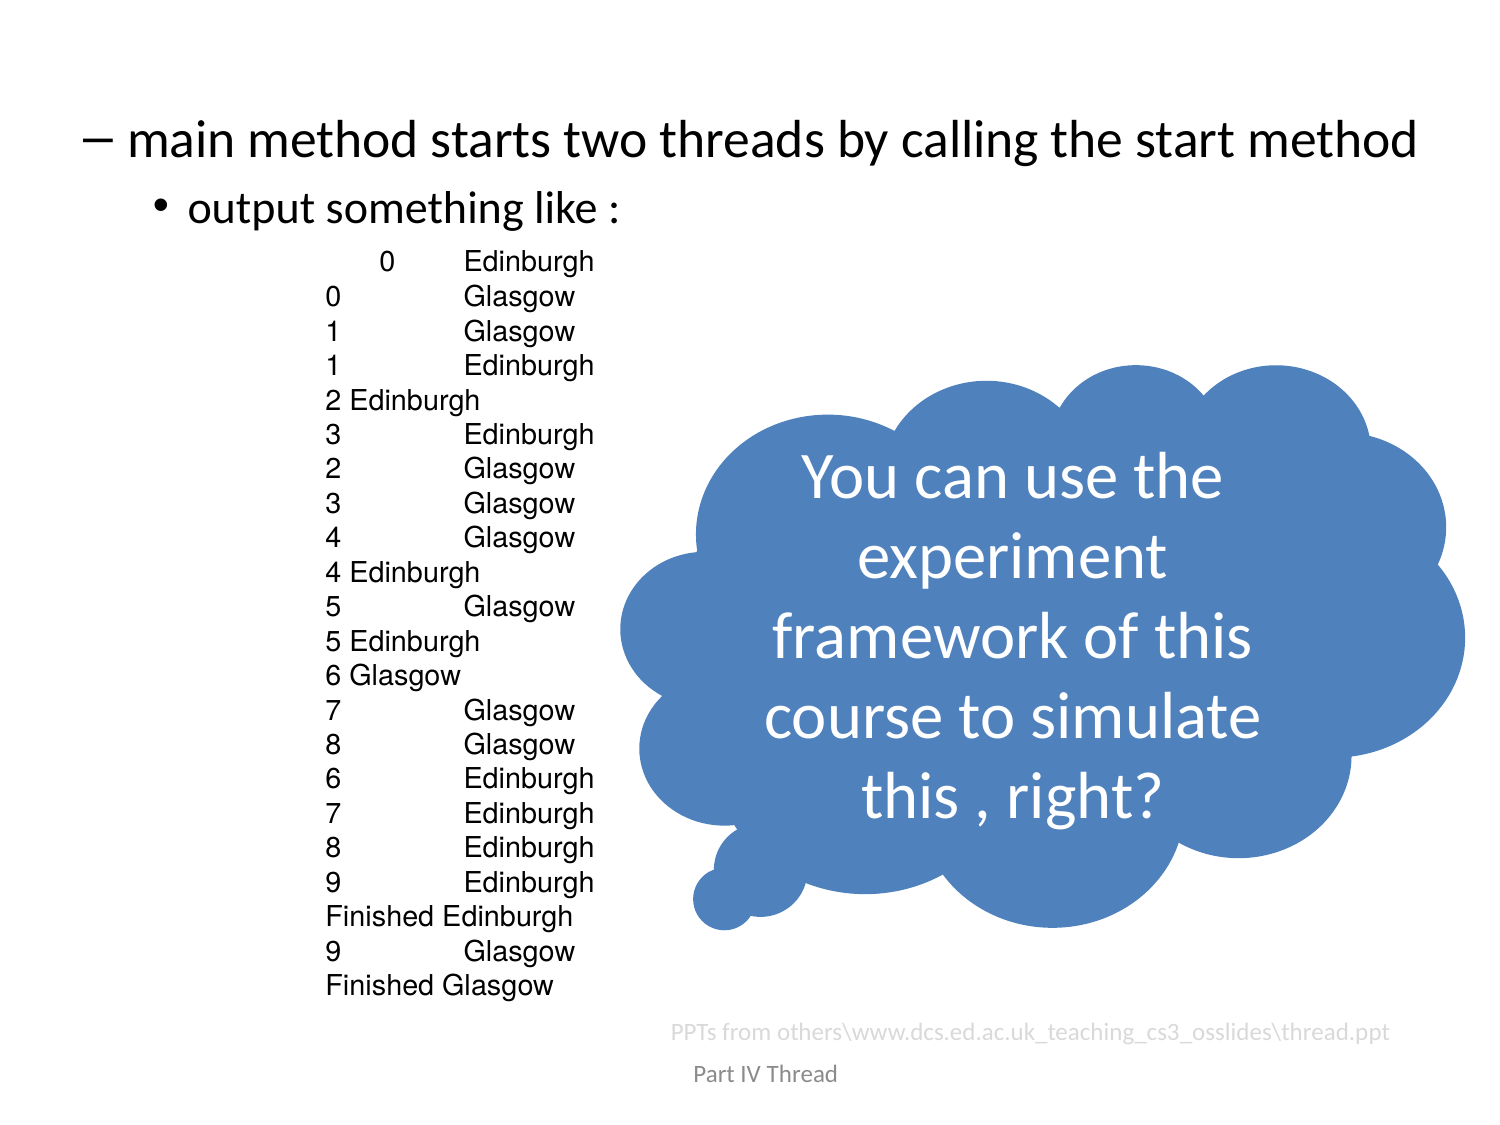

main method starts two threads by calling the start method
output something like :
			      0	Edinburgh
				0	Glasgow
				1	Glasgow
				1	Edinburgh
				2 Edinburgh
				3	Edinburgh
				2	Glasgow
				3	Glasgow
				4	Glasgow
				4 Edinburgh
				5	Glasgow
				5 Edinburgh
				6 Glasgow
				7	Glasgow
				8	Glasgow
				6	Edinburgh
				7	Edinburgh
				8	Edinburgh
				9	Edinburgh
				Finished Edinburgh
				9	Glasgow
				Finished Glasgow
You can use the experiment framework of this course to simulate this , right?
PPTs from others\www.dcs.ed.ac.uk_teaching_cs3_osslides\thread.ppt
Part IV Thread